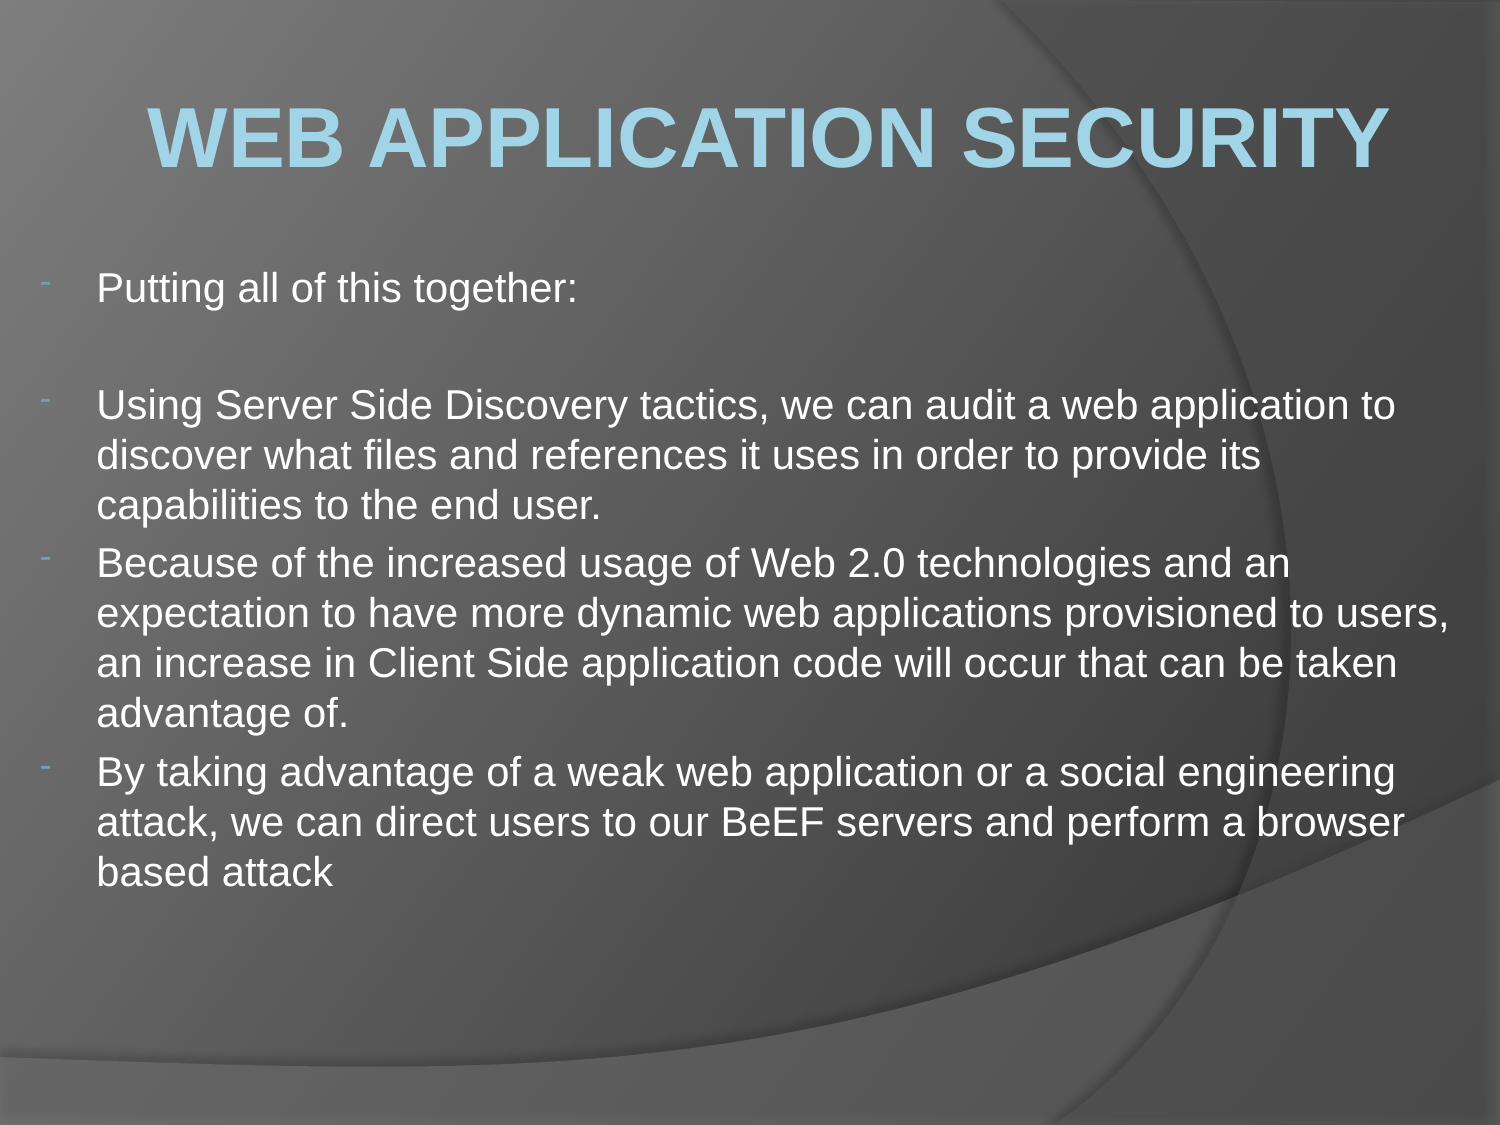

# Web Application Security

Putting all of this together:

Using Server Side Discovery tactics, we can audit a web application to discover what files and references it uses in order to provide its capabilities to the end user.
Because of the increased usage of Web 2.0 technologies and an expectation to have more dynamic web applications provisioned to users, an increase in Client Side application code will occur that can be taken advantage of.
By taking advantage of a weak web application or a social engineering attack, we can direct users to our BeEF servers and perform a browser based attack